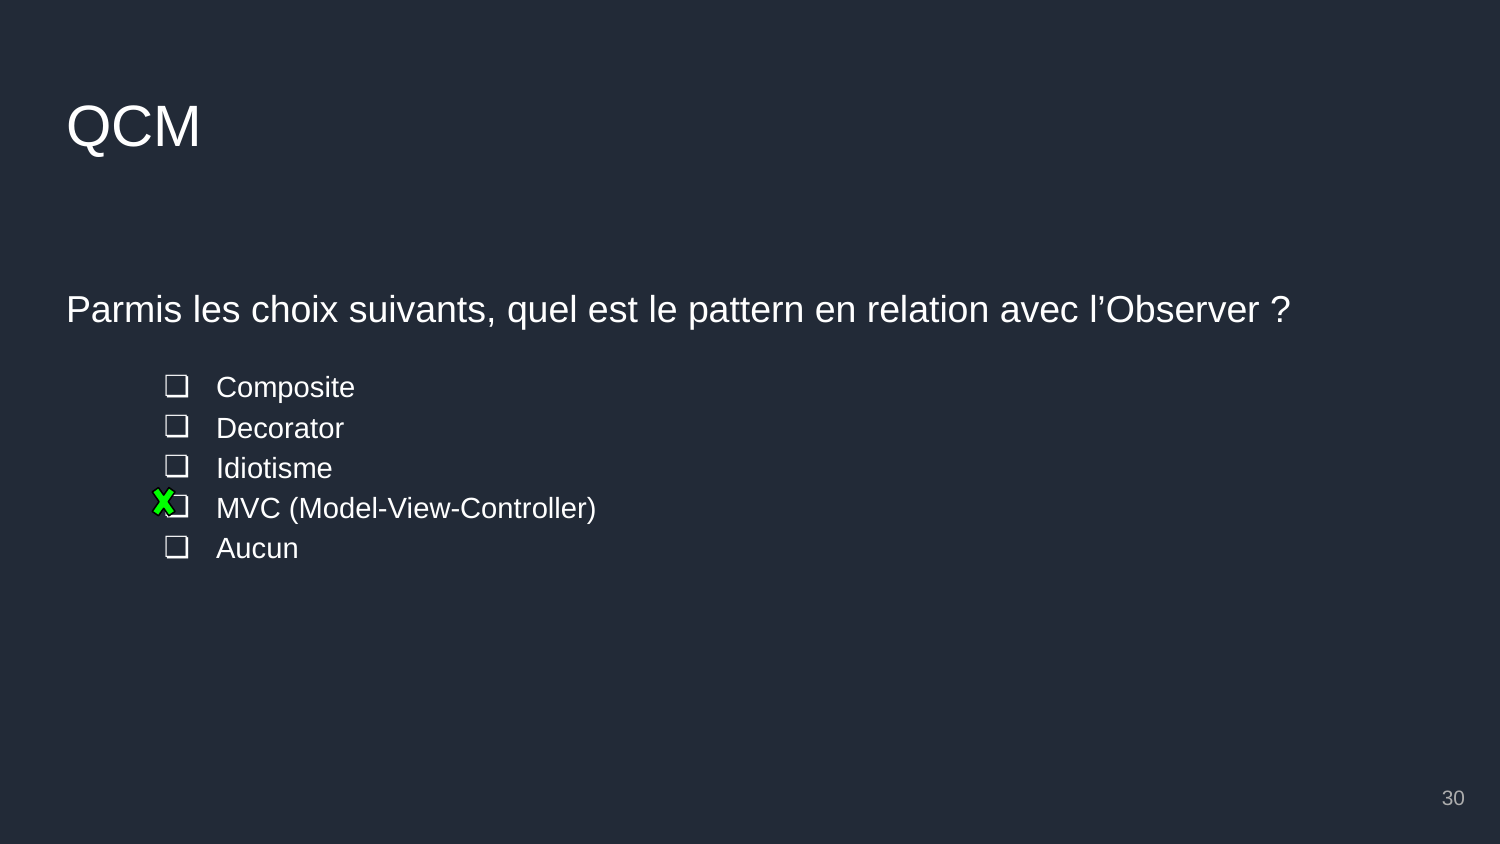

# QCM
Parmis les choix suivants, quel est le pattern en relation avec l’Observer ?
Composite
Decorator
Idiotisme
MVC (Model-View-Controller)
Aucun

30